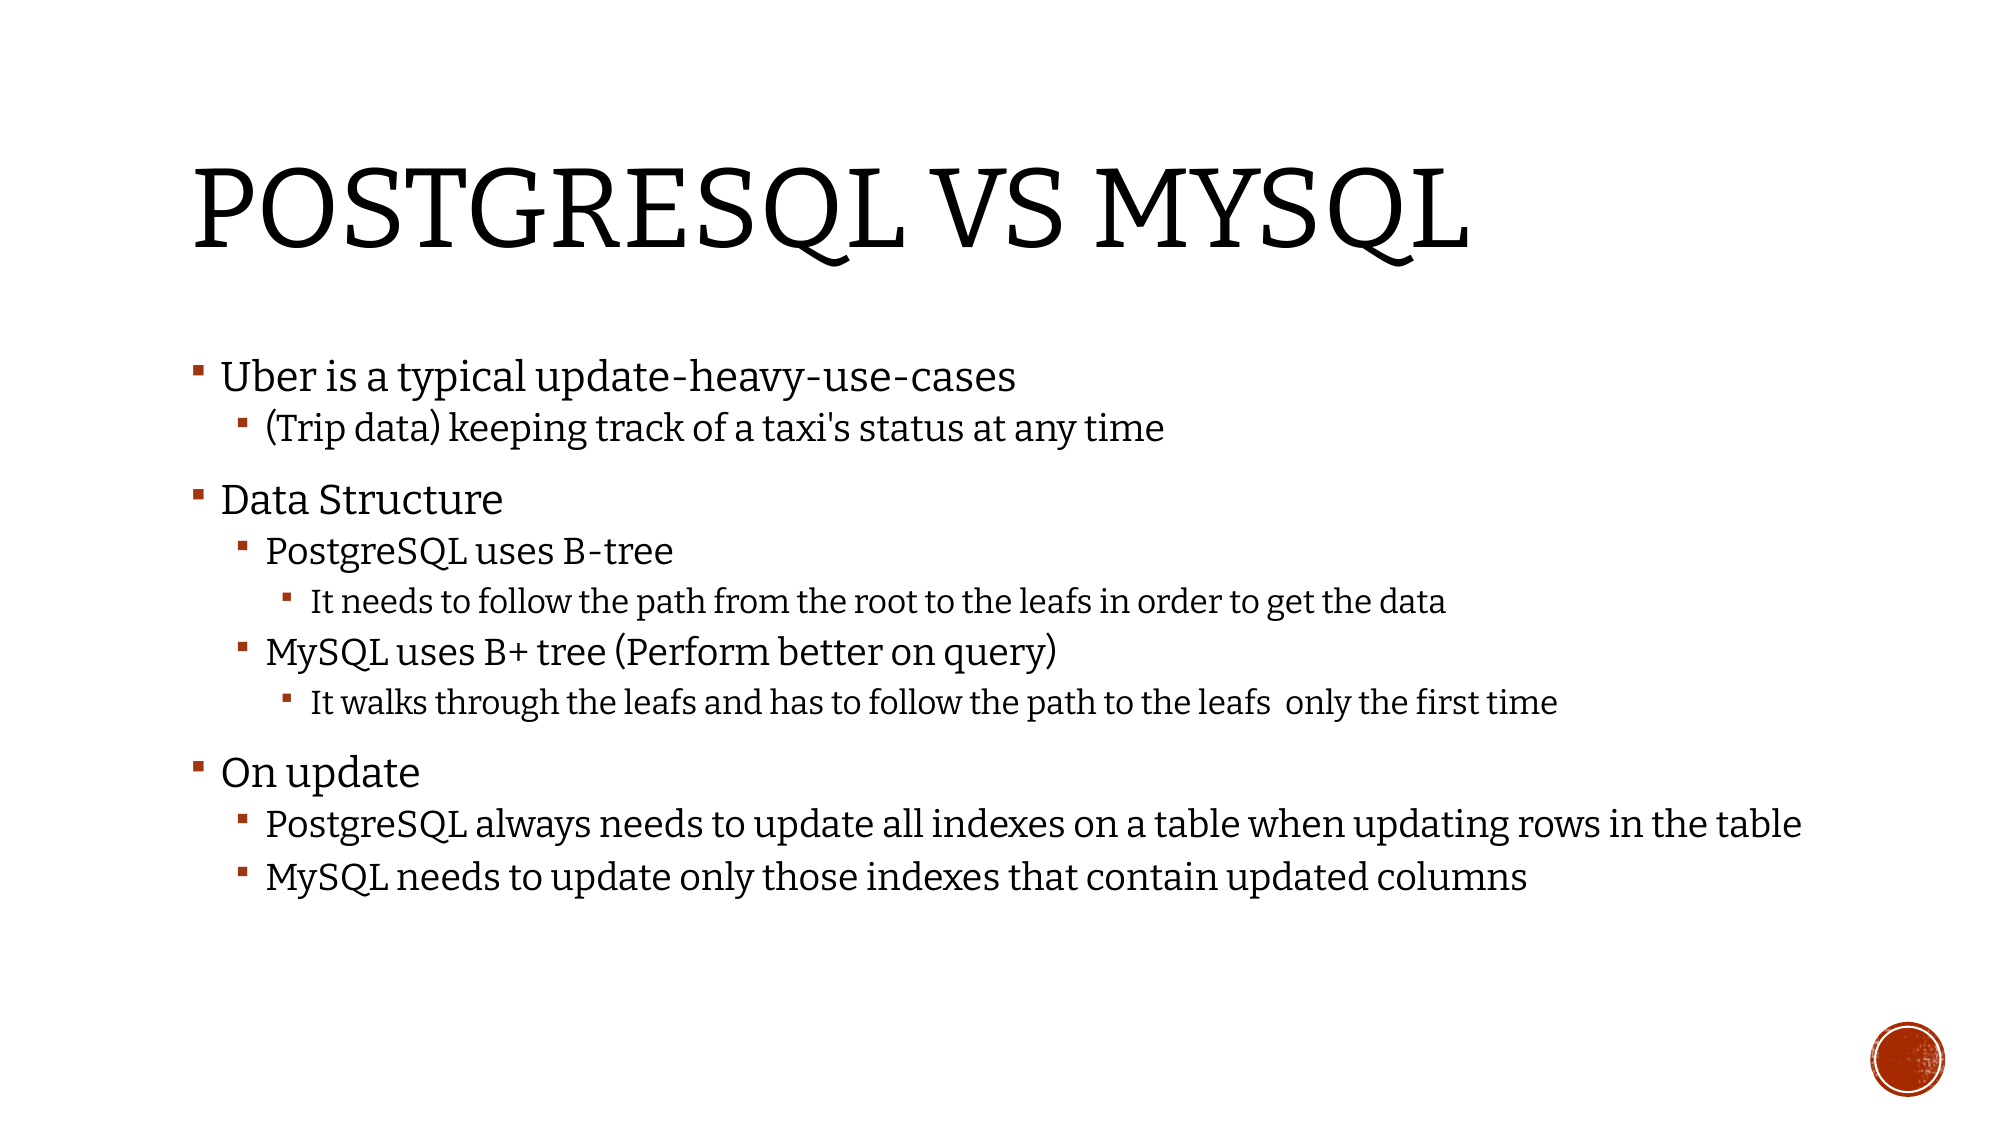

# PostgreSQL vs MySQL
Uber is a typical update-heavy-use-cases
(Trip data) keeping track of a taxi's status at any time
Data Structure
PostgreSQL uses B-tree
It needs to follow the path from the root to the leafs in order to get the data
MySQL uses B+ tree (Perform better on query)
It walks through the leafs and has to follow the path to the leafs  only the first time
On update
PostgreSQL always needs to update all indexes on a table when updating rows in the table
MySQL needs to update only those indexes that contain updated columns